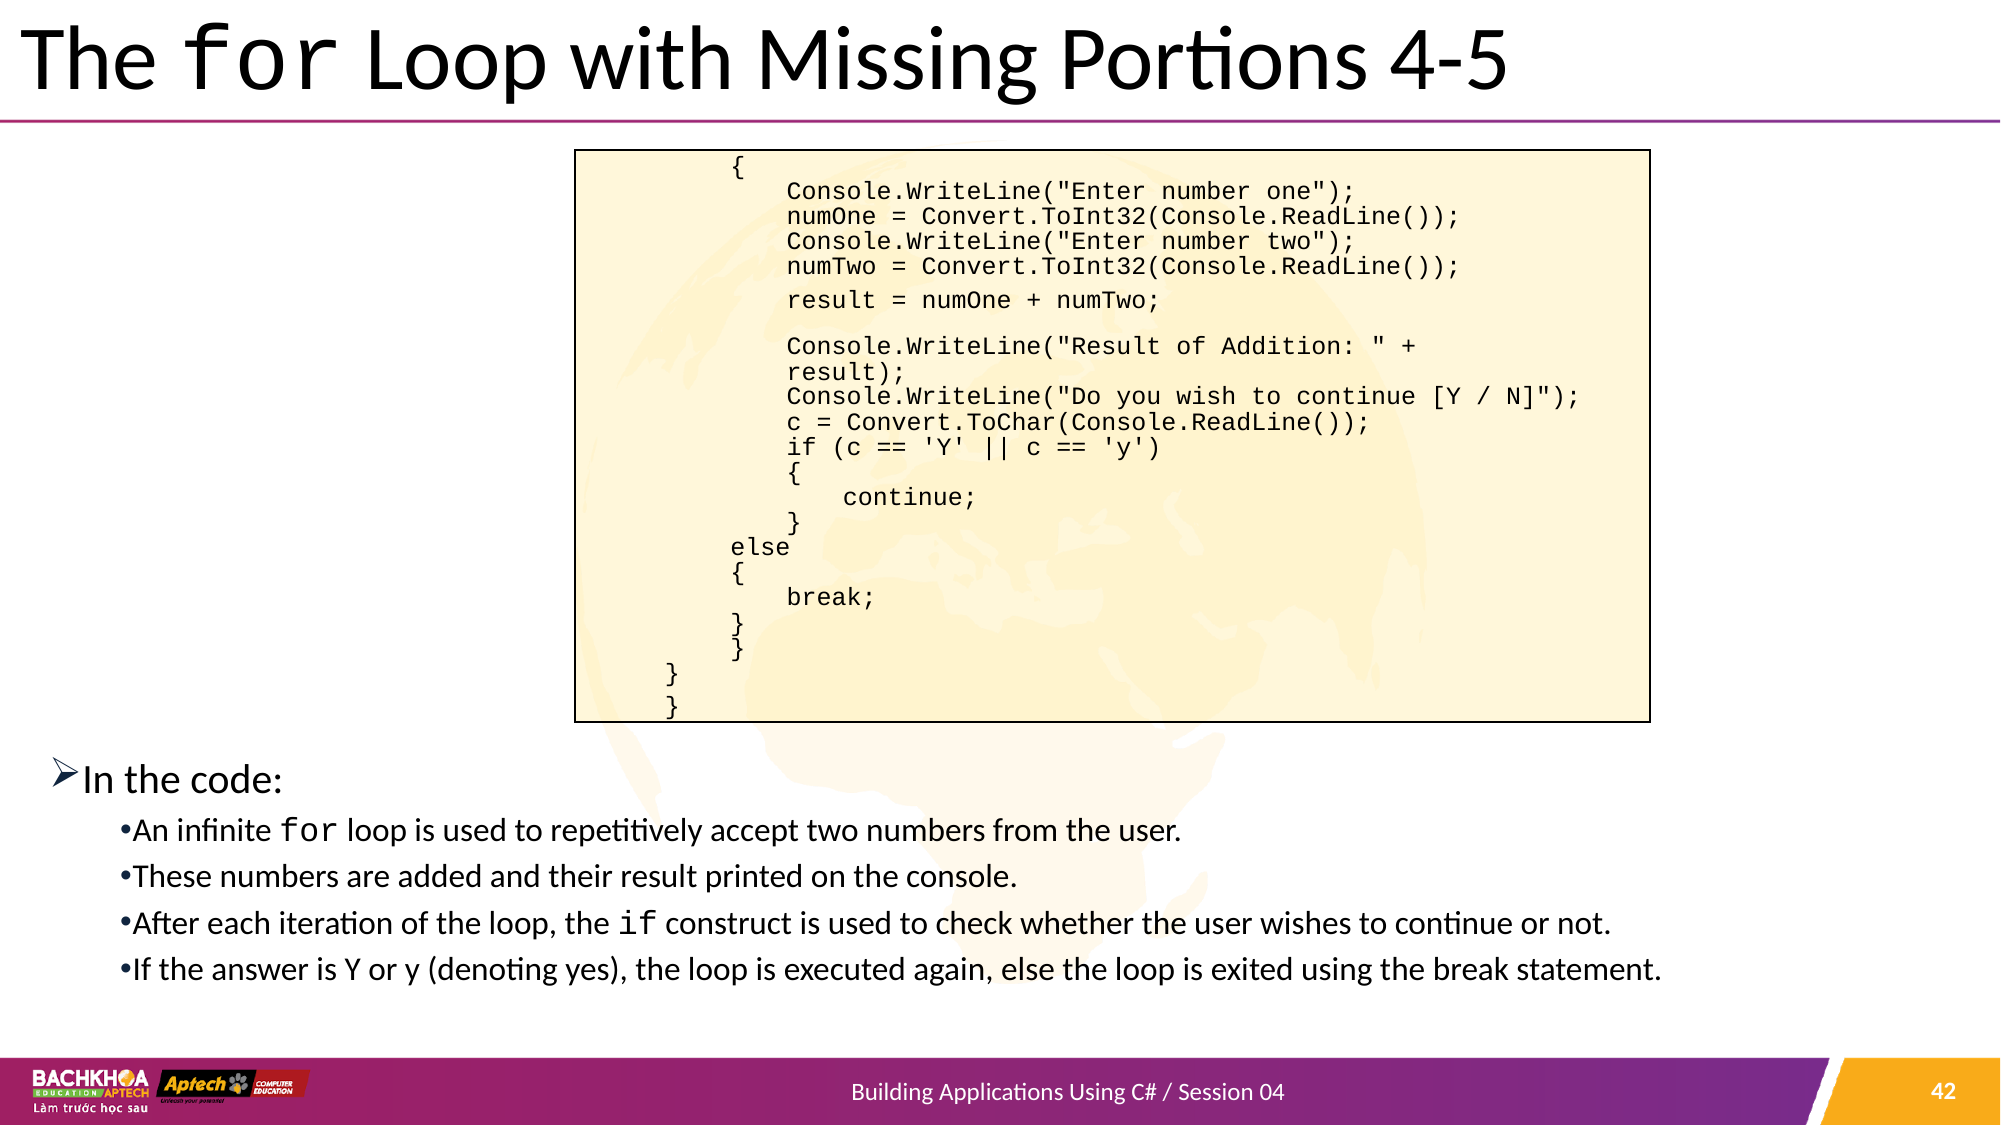

# The for Loop with Missing Portions 4-5

In the code:
An infinite for loop is used to repetitively accept two numbers from the user.
These numbers are added and their result printed on the console.
After each iteration of the loop, the if construct is used to check whether the user wishes to continue or not.
If the answer is Y or y (denoting yes), the loop is executed again, else the loop is exited using the break statement.

{
Console.WriteLine("Enter number one");
numOne = Convert.ToInt32(Console.ReadLine());
Console.WriteLine("Enter number two");
numTwo = Convert.ToInt32(Console.ReadLine());
result = numOne + numTwo;
Console.WriteLine("Result of Addition: " +
result);
Console.WriteLine("Do you wish to continue [Y / N]");
c = Convert.ToChar(Console.ReadLine());
if (c == 'Y' || c == 'y')
{
continue;
}
else
{
break;
}
}
}
}
42
Building Applications Using C# / Session 04